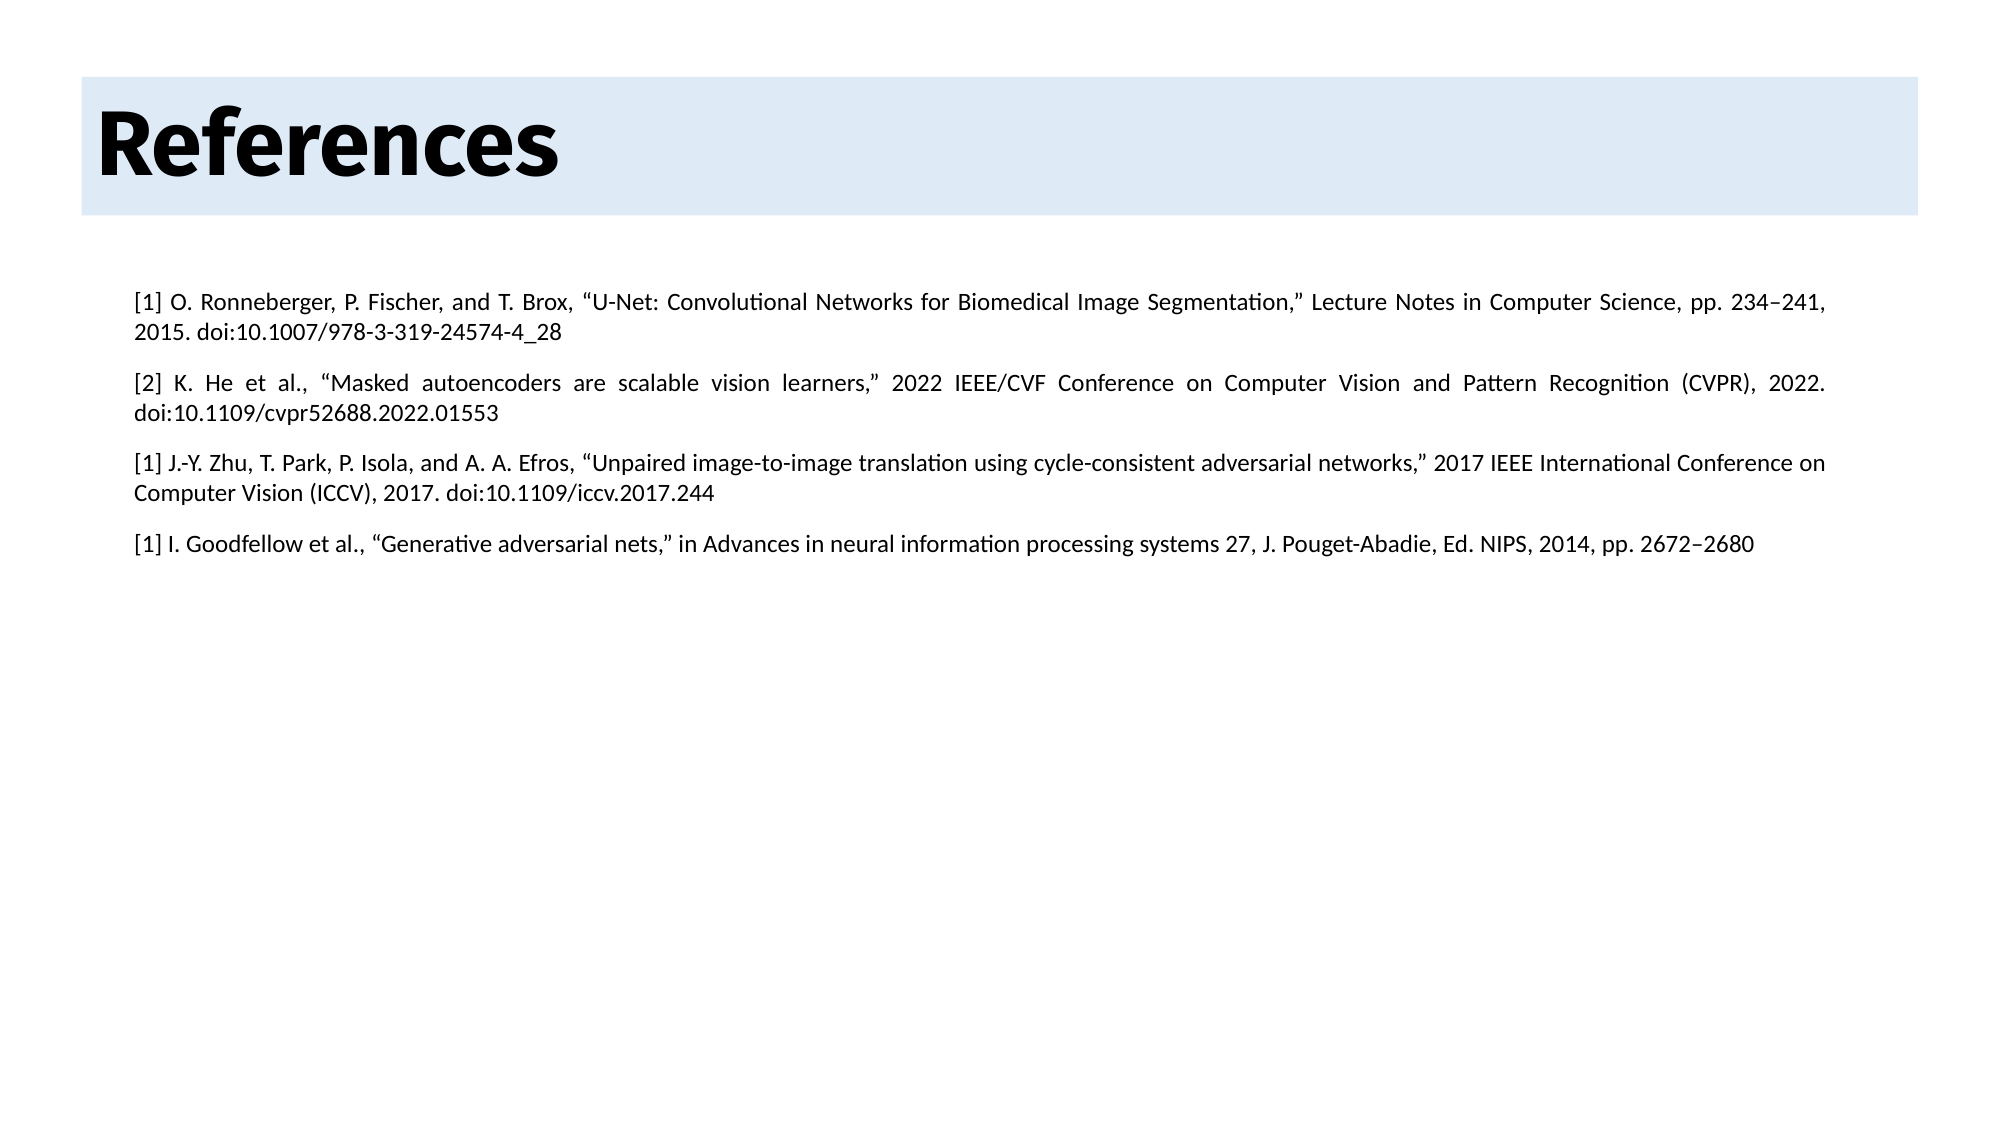

# References
[1] O. Ronneberger, P. Fischer, and T. Brox, “U-Net: Convolutional Networks for Biomedical Image Segmentation,” Lecture Notes in Computer Science, pp. 234–241, 2015. doi:10.1007/978-3-319-24574-4_28
[2] K. He et al., “Masked autoencoders are scalable vision learners,” 2022 IEEE/CVF Conference on Computer Vision and Pattern Recognition (CVPR), 2022. doi:10.1109/cvpr52688.2022.01553
[1] J.-Y. Zhu, T. Park, P. Isola, and A. A. Efros, “Unpaired image-to-image translation using cycle-consistent adversarial networks,” 2017 IEEE International Conference on Computer Vision (ICCV), 2017. doi:10.1109/iccv.2017.244
[1] I. Goodfellow et al., “Generative adversarial nets,” in Advances in neural information processing systems 27, J. Pouget-Abadie, Ed. NIPS, 2014, pp. 2672–2680